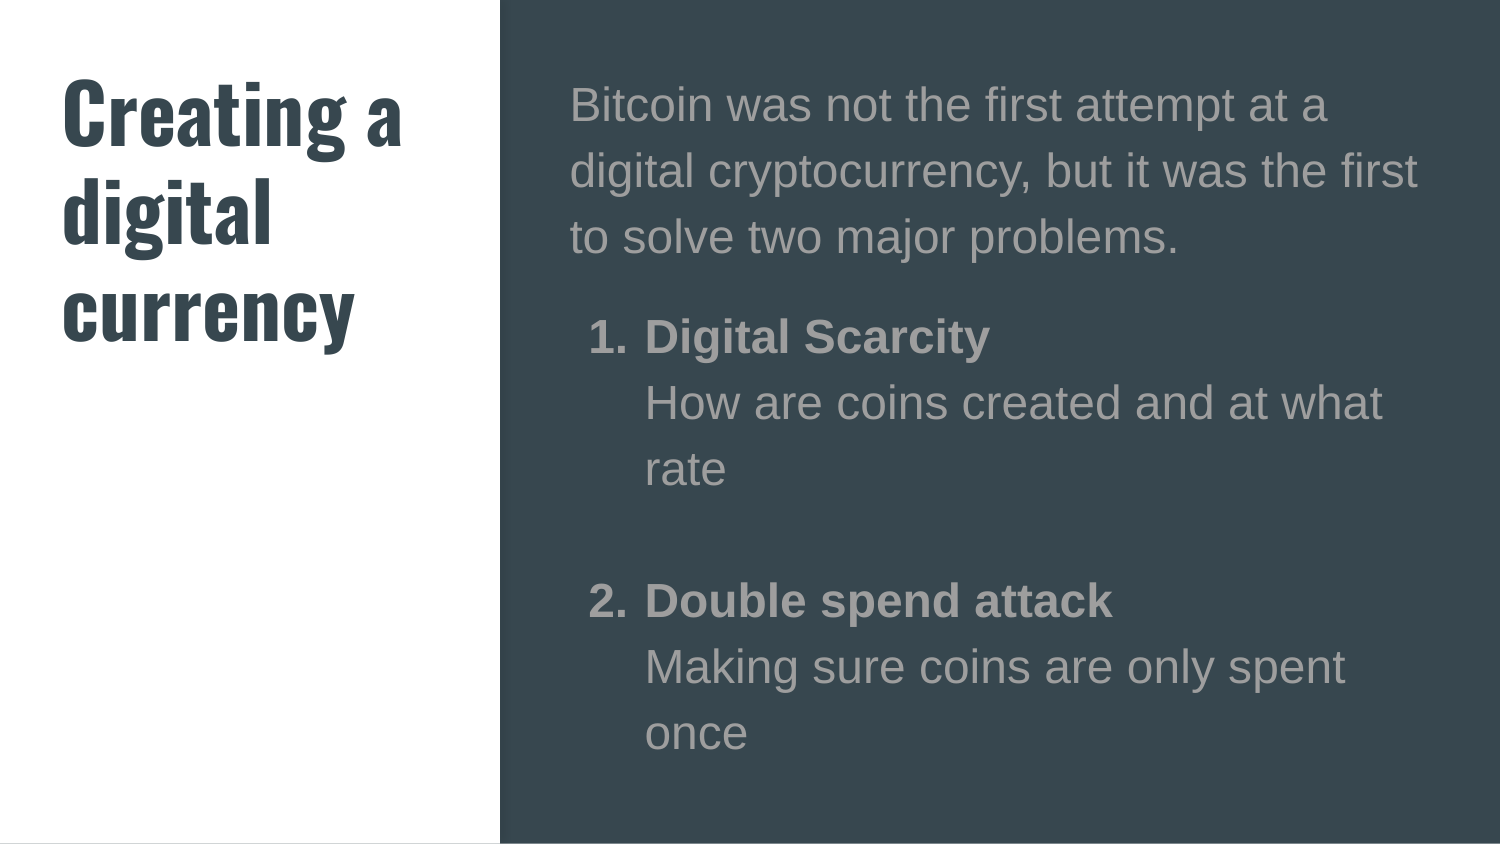

# Creating a digital currency
Bitcoin was not the first attempt at a digital cryptocurrency, but it was the first to solve two major problems.
Digital Scarcity
How are coins created and at what rate
Double spend attack
Making sure coins are only spent once